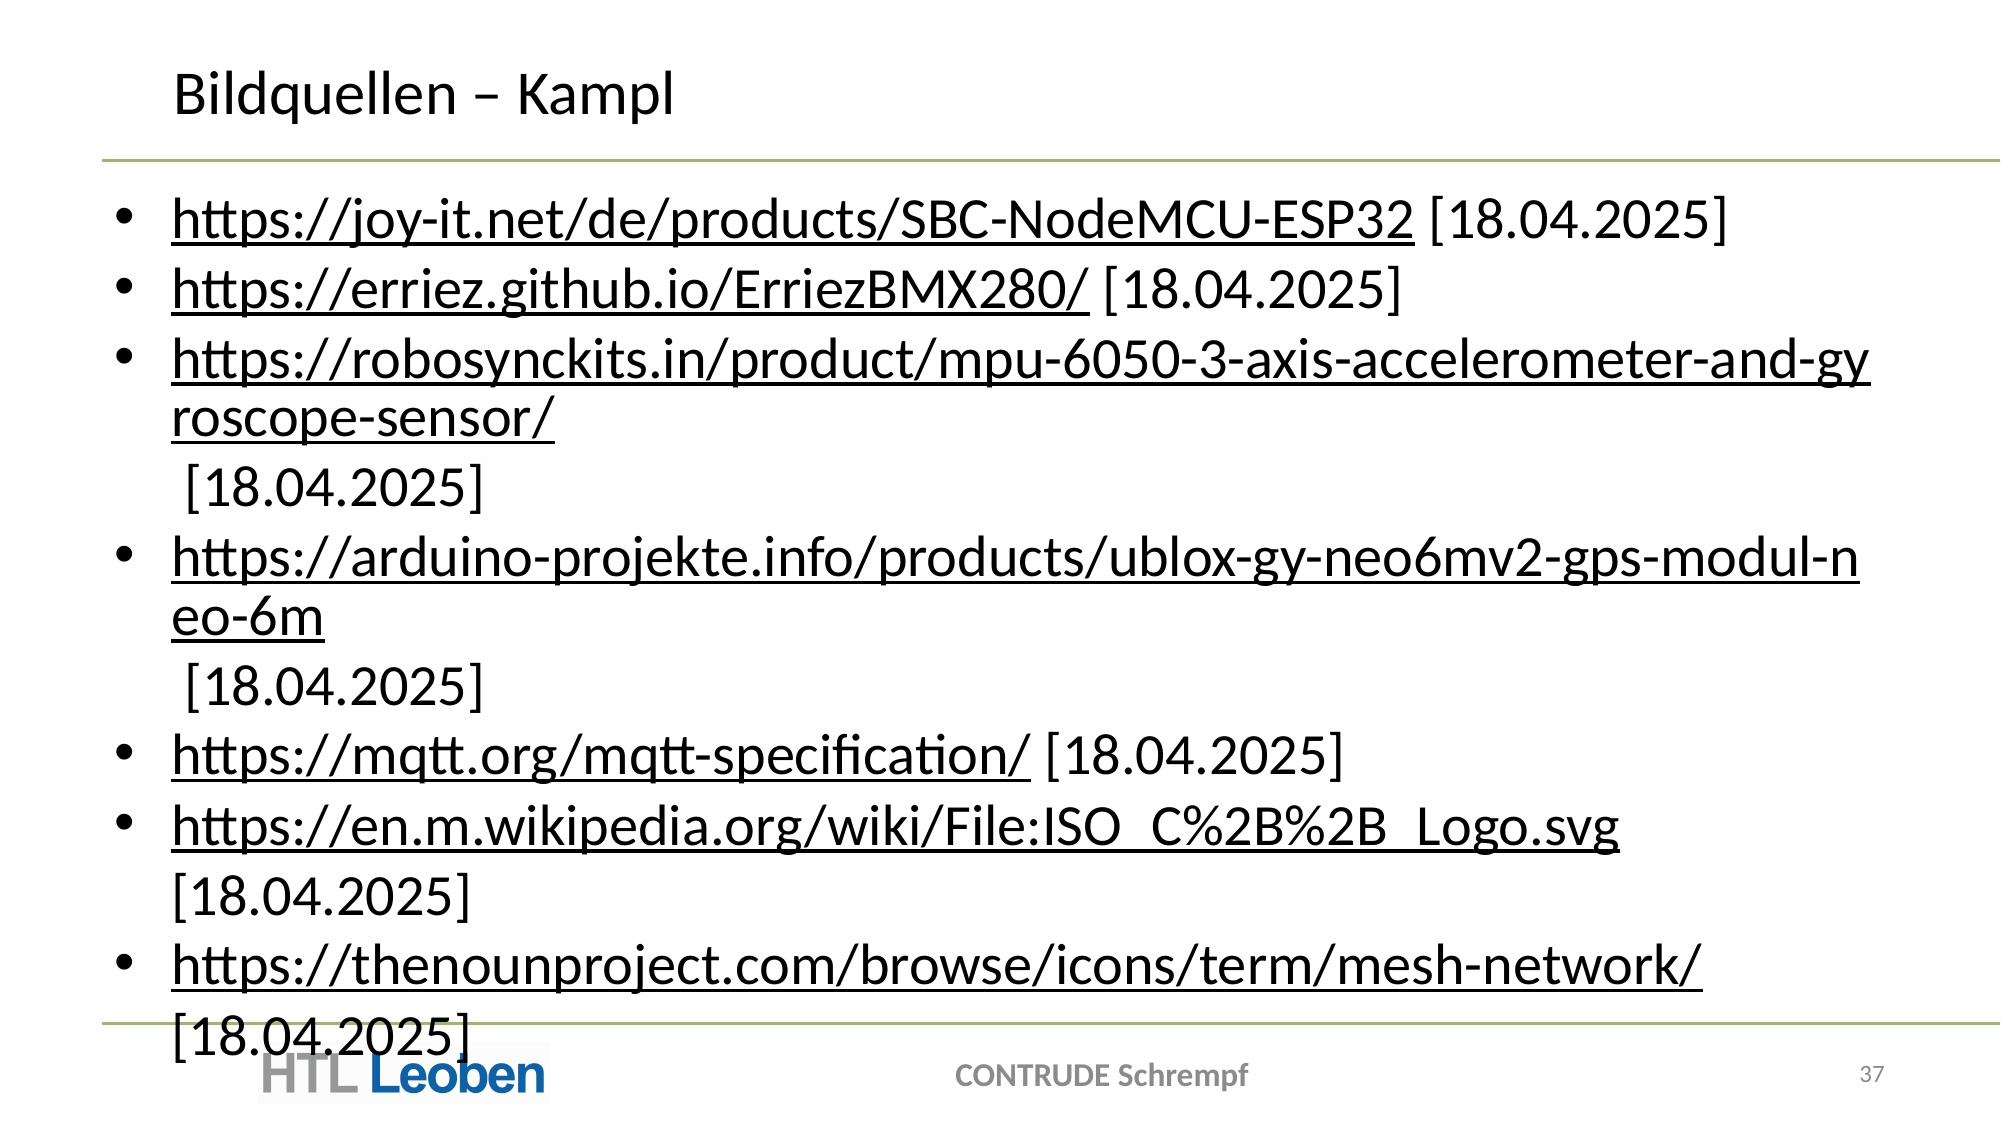

# Bildquellen – Kampl
https://joy-it.net/de/products/SBC-NodeMCU-ESP32 [18.04.2025]
https://erriez.github.io/ErriezBMX280/ [18.04.2025]
https://robosynckits.in/product/mpu-6050-3-axis-accelerometer-and-gyroscope-sensor/ [18.04.2025]
https://arduino-projekte.info/products/ublox-gy-neo6mv2-gps-modul-neo-6m [18.04.2025]
https://mqtt.org/mqtt-specification/ [18.04.2025]
https://en.m.wikipedia.org/wiki/File:ISO_C%2B%2B_Logo.svg [18.04.2025]
https://thenounproject.com/browse/icons/term/mesh-network/ [18.04.2025]
CONTRUDE Schrempf
37